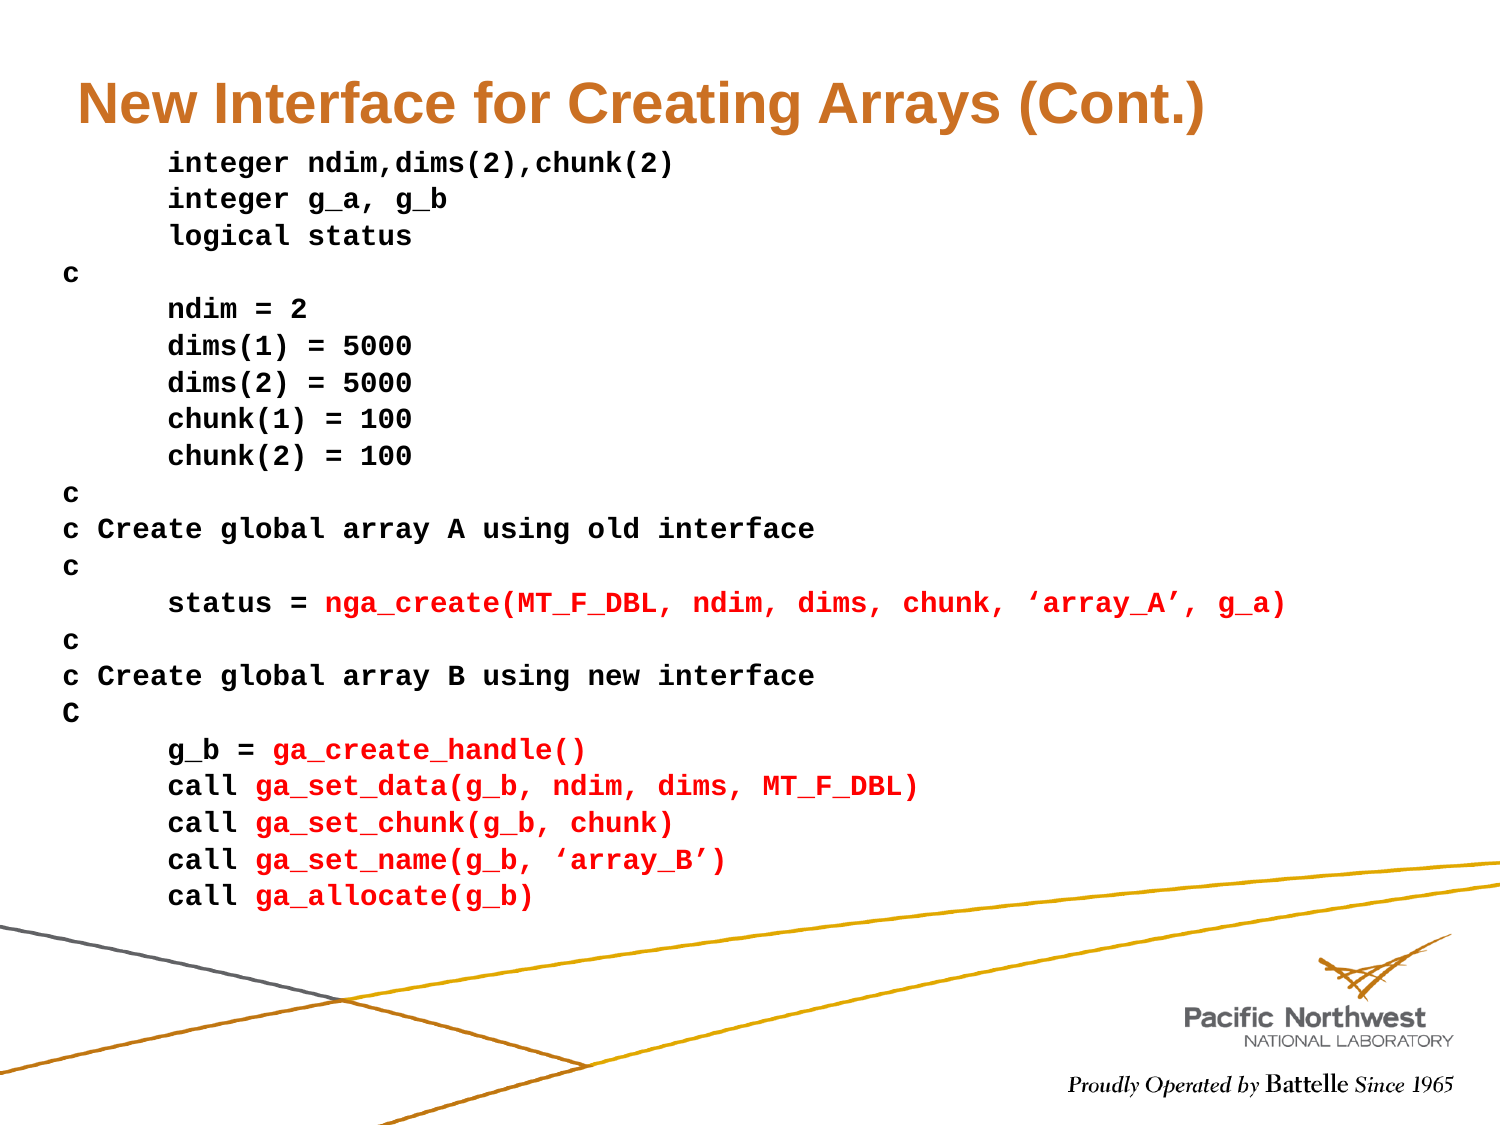

# New Interface for Creating Arrays (Cont.)
      integer ndim,dims(2),chunk(2)
      integer g_a, g_b
      logical status
c
      ndim = 2
      dims(1) = 5000
      dims(2) = 5000
      chunk(1) = 100
      chunk(2) = 100
c
c Create global array A using old interface
c
      status = nga_create(MT_F_DBL, ndim, dims, chunk, ‘array_A’, g_a)
c
c Create global array B using new interface
C
      g_b = ga_create_handle()
      call ga_set_data(g_b, ndim, dims, MT_F_DBL)
      call ga_set_chunk(g_b, chunk)
      call ga_set_name(g_b, ‘array_B’)
      call ga_allocate(g_b)